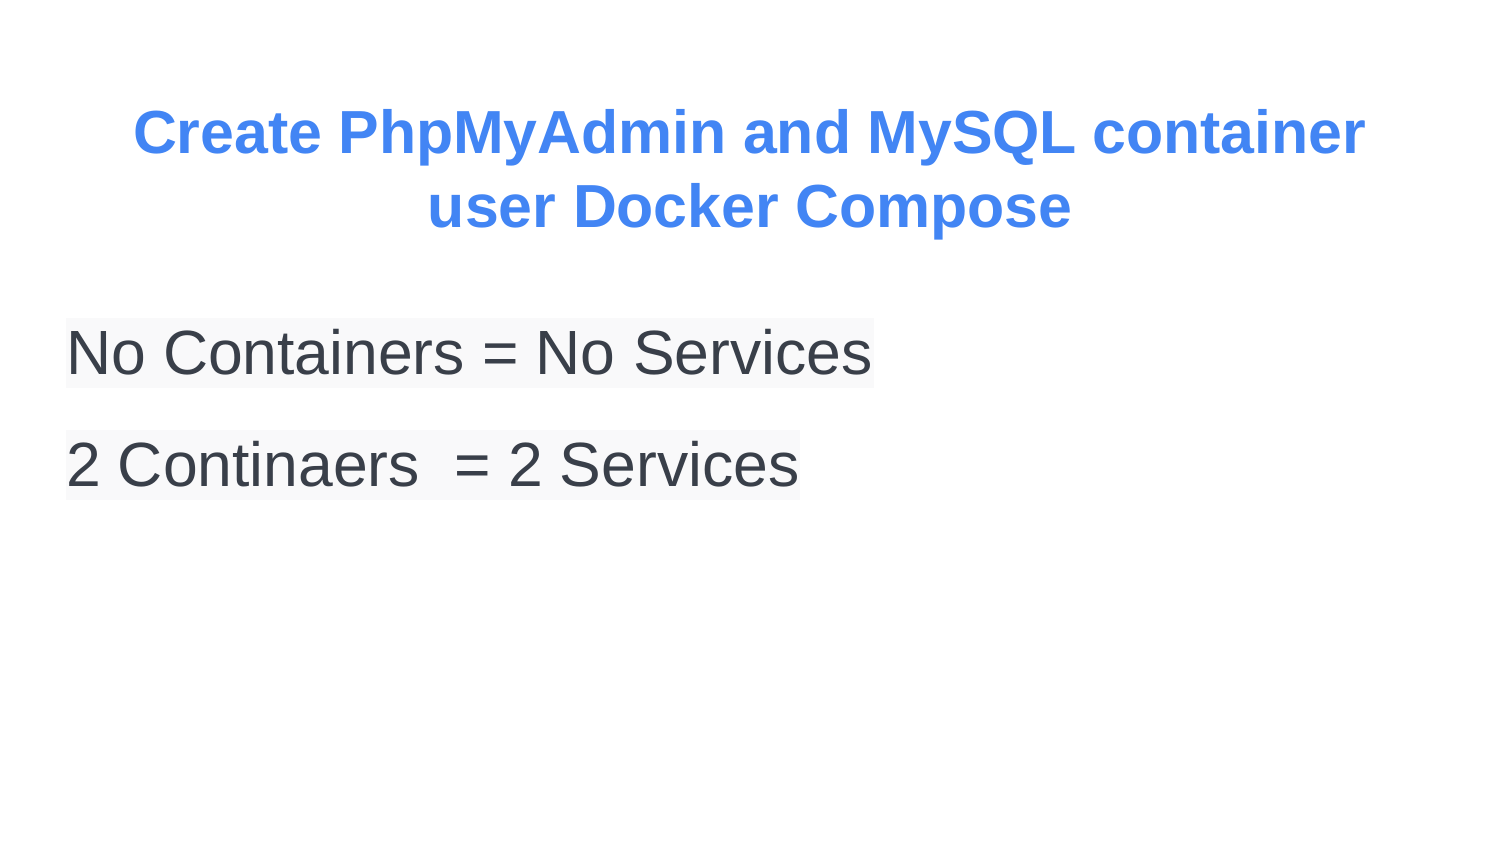

# Create PhpMyAdmin and MySQL container user Docker Compose
No Containers = No Services
2 Continaers  = 2 Services